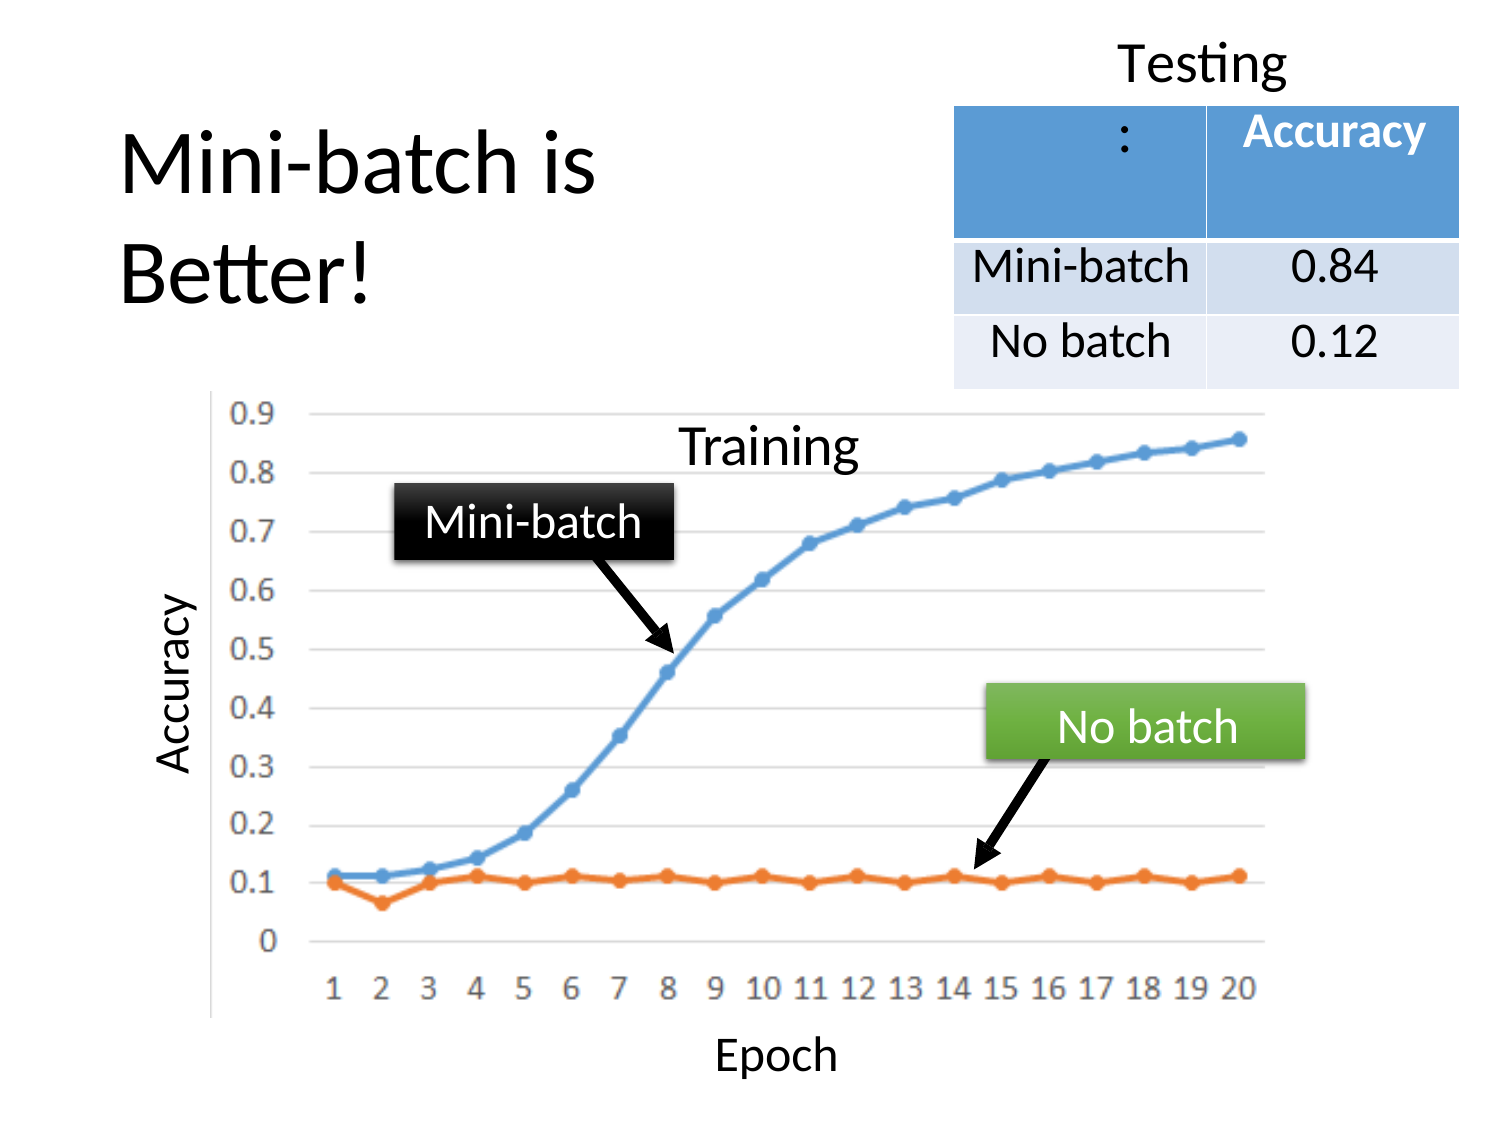

# Testing:
Mini-batch is Better!
|  | Accuracy |
| --- | --- |
| Mini-batch | 0.84 |
| No batch | 0.12 |

Training
Mini-batch

No batch

Accuracy

Epoch